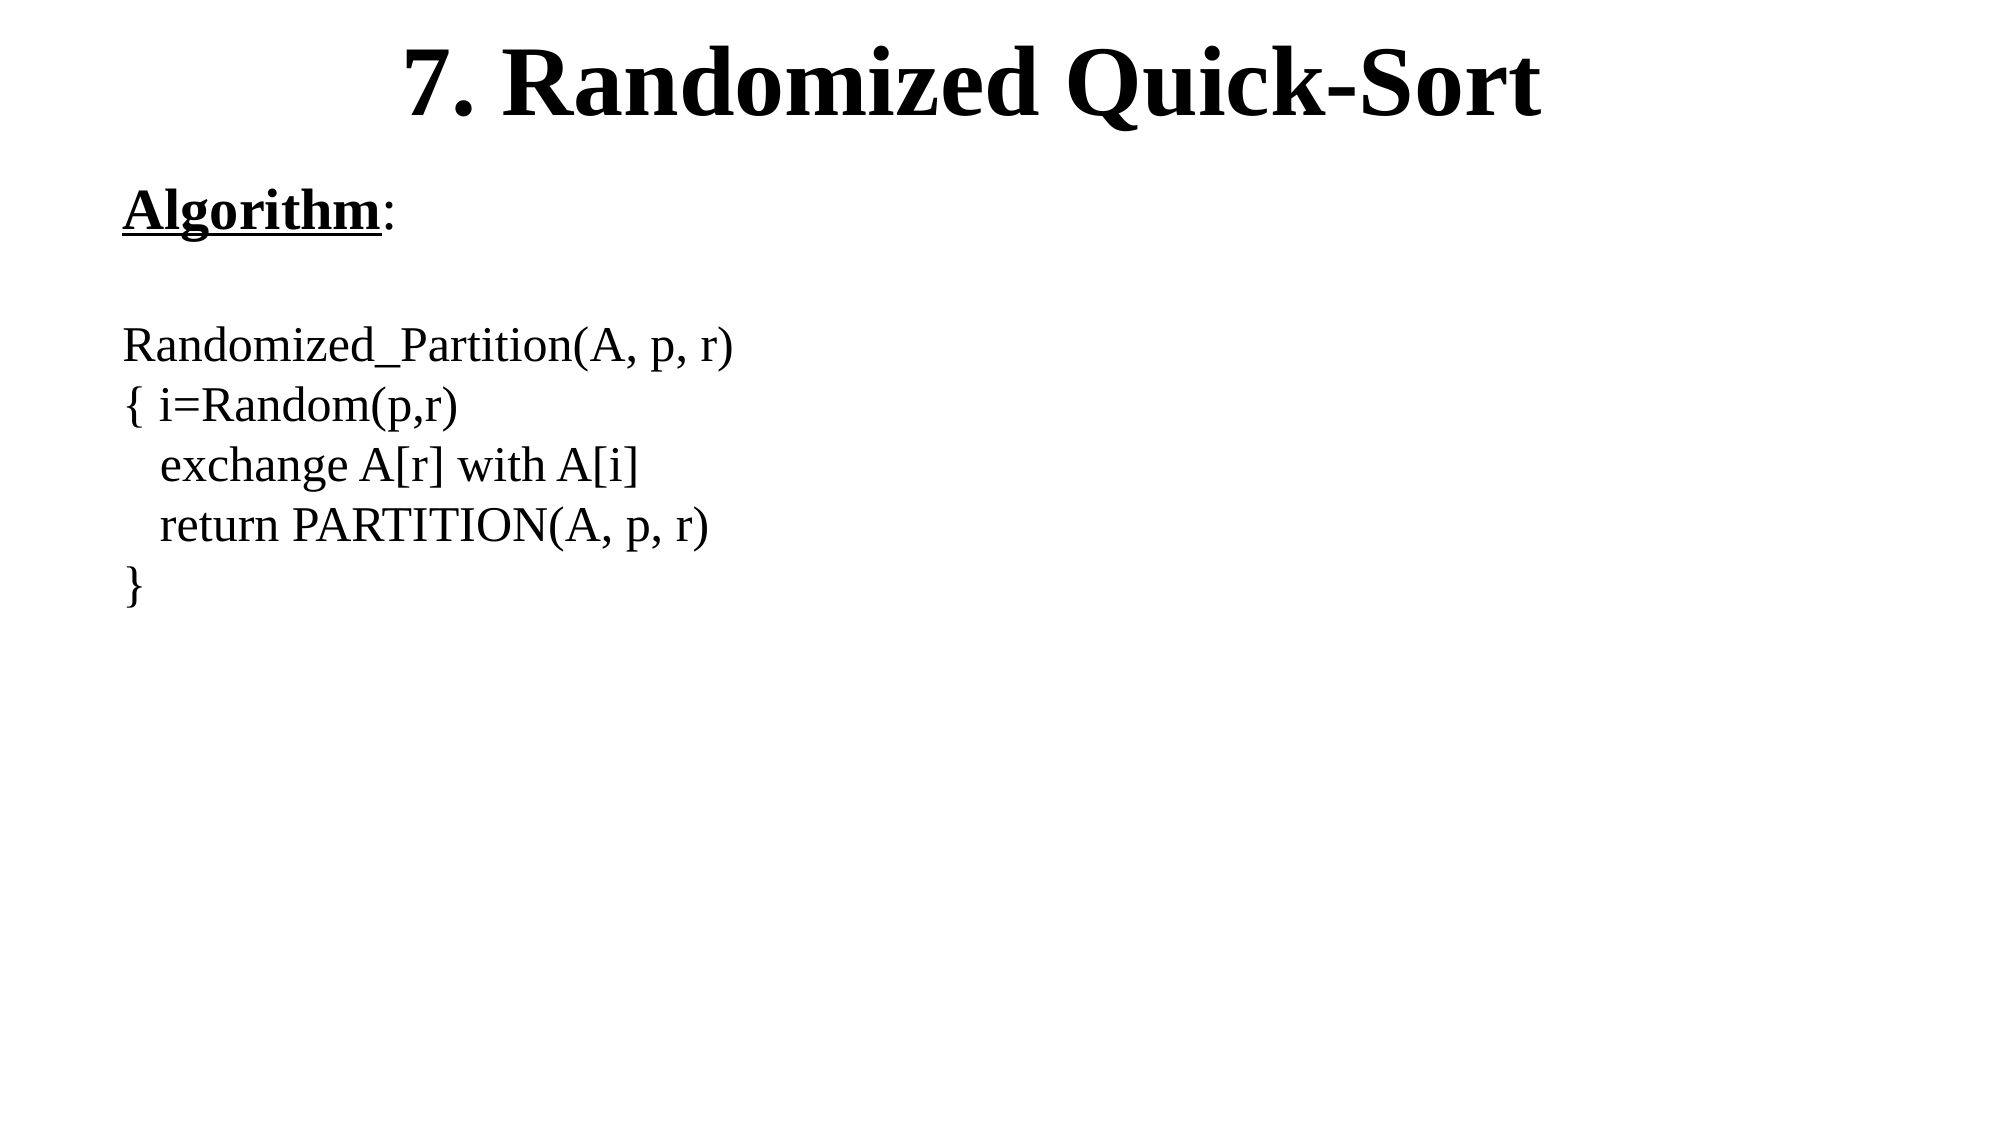

7. Randomized Quick-Sort
Algorithm:

Randomized_Partition(A, p, r)
{ i=Random(p,r)
   exchange A[r] with A[i]
   return PARTITION(A, p, r)
}